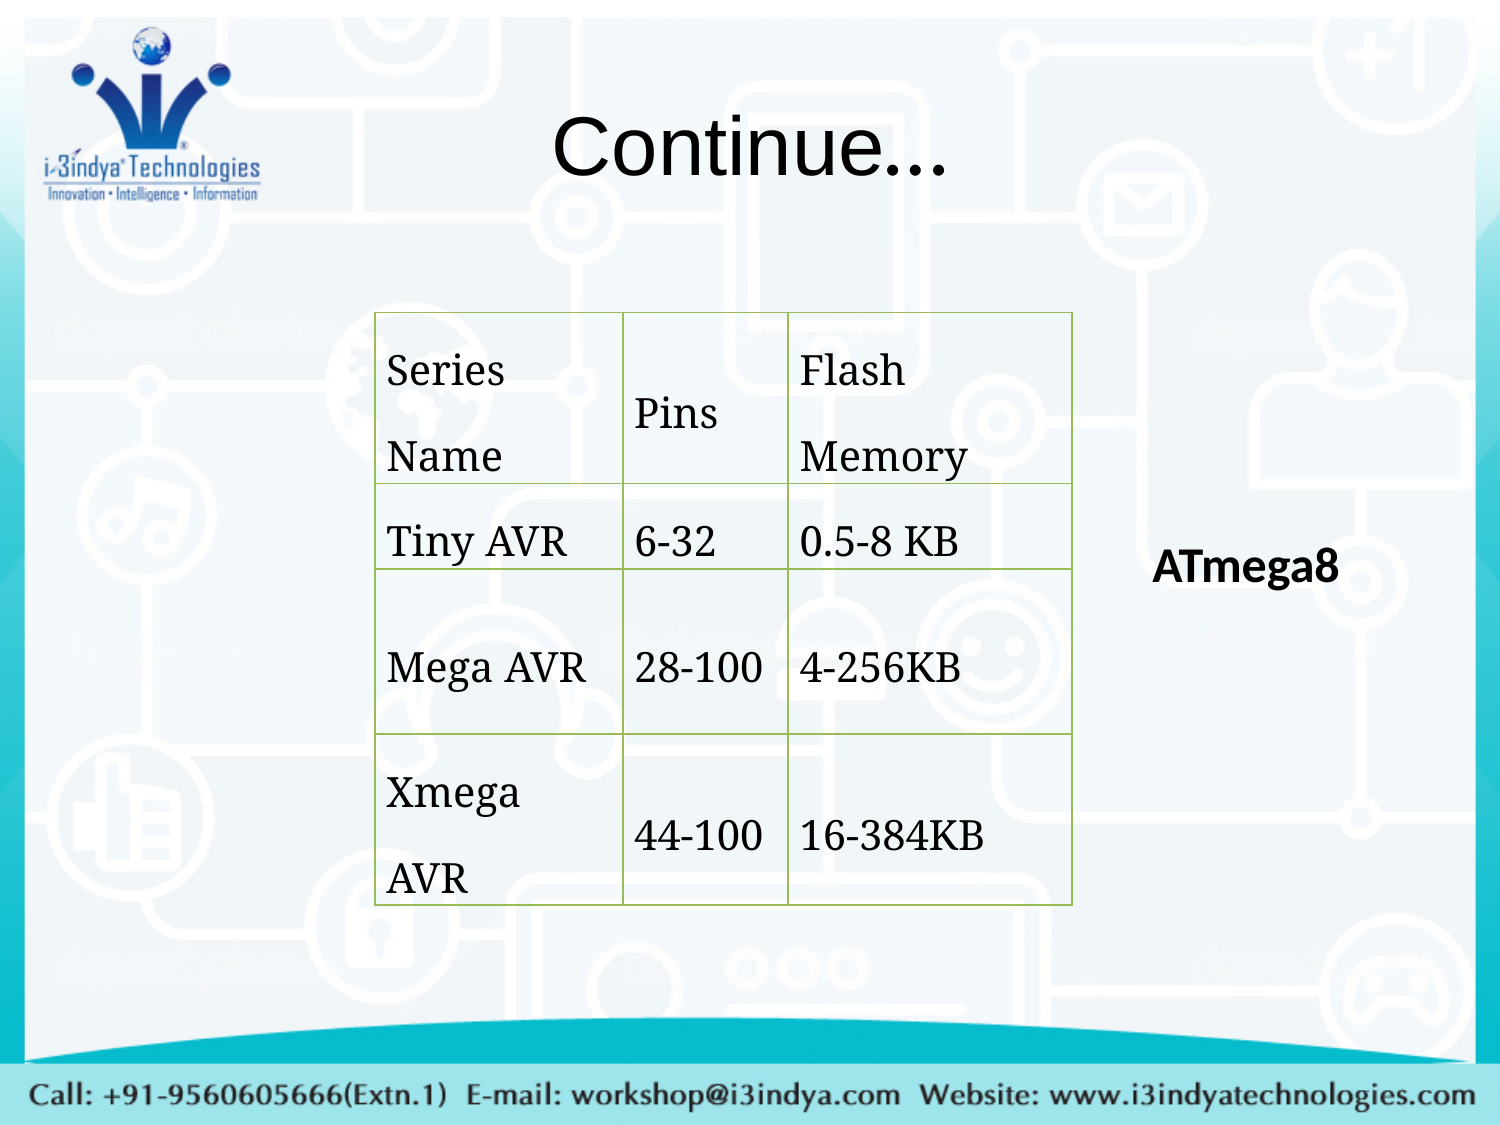

# Continue…
| Series Name | Pins | Flash Memory |
| --- | --- | --- |
| Tiny AVR | 6-32 | 0.5-8 KB |
| Mega AVR | 28-100 | 4-256KB |
| Xmega AVR | 44-100 | 16-384KB |
ATmega8